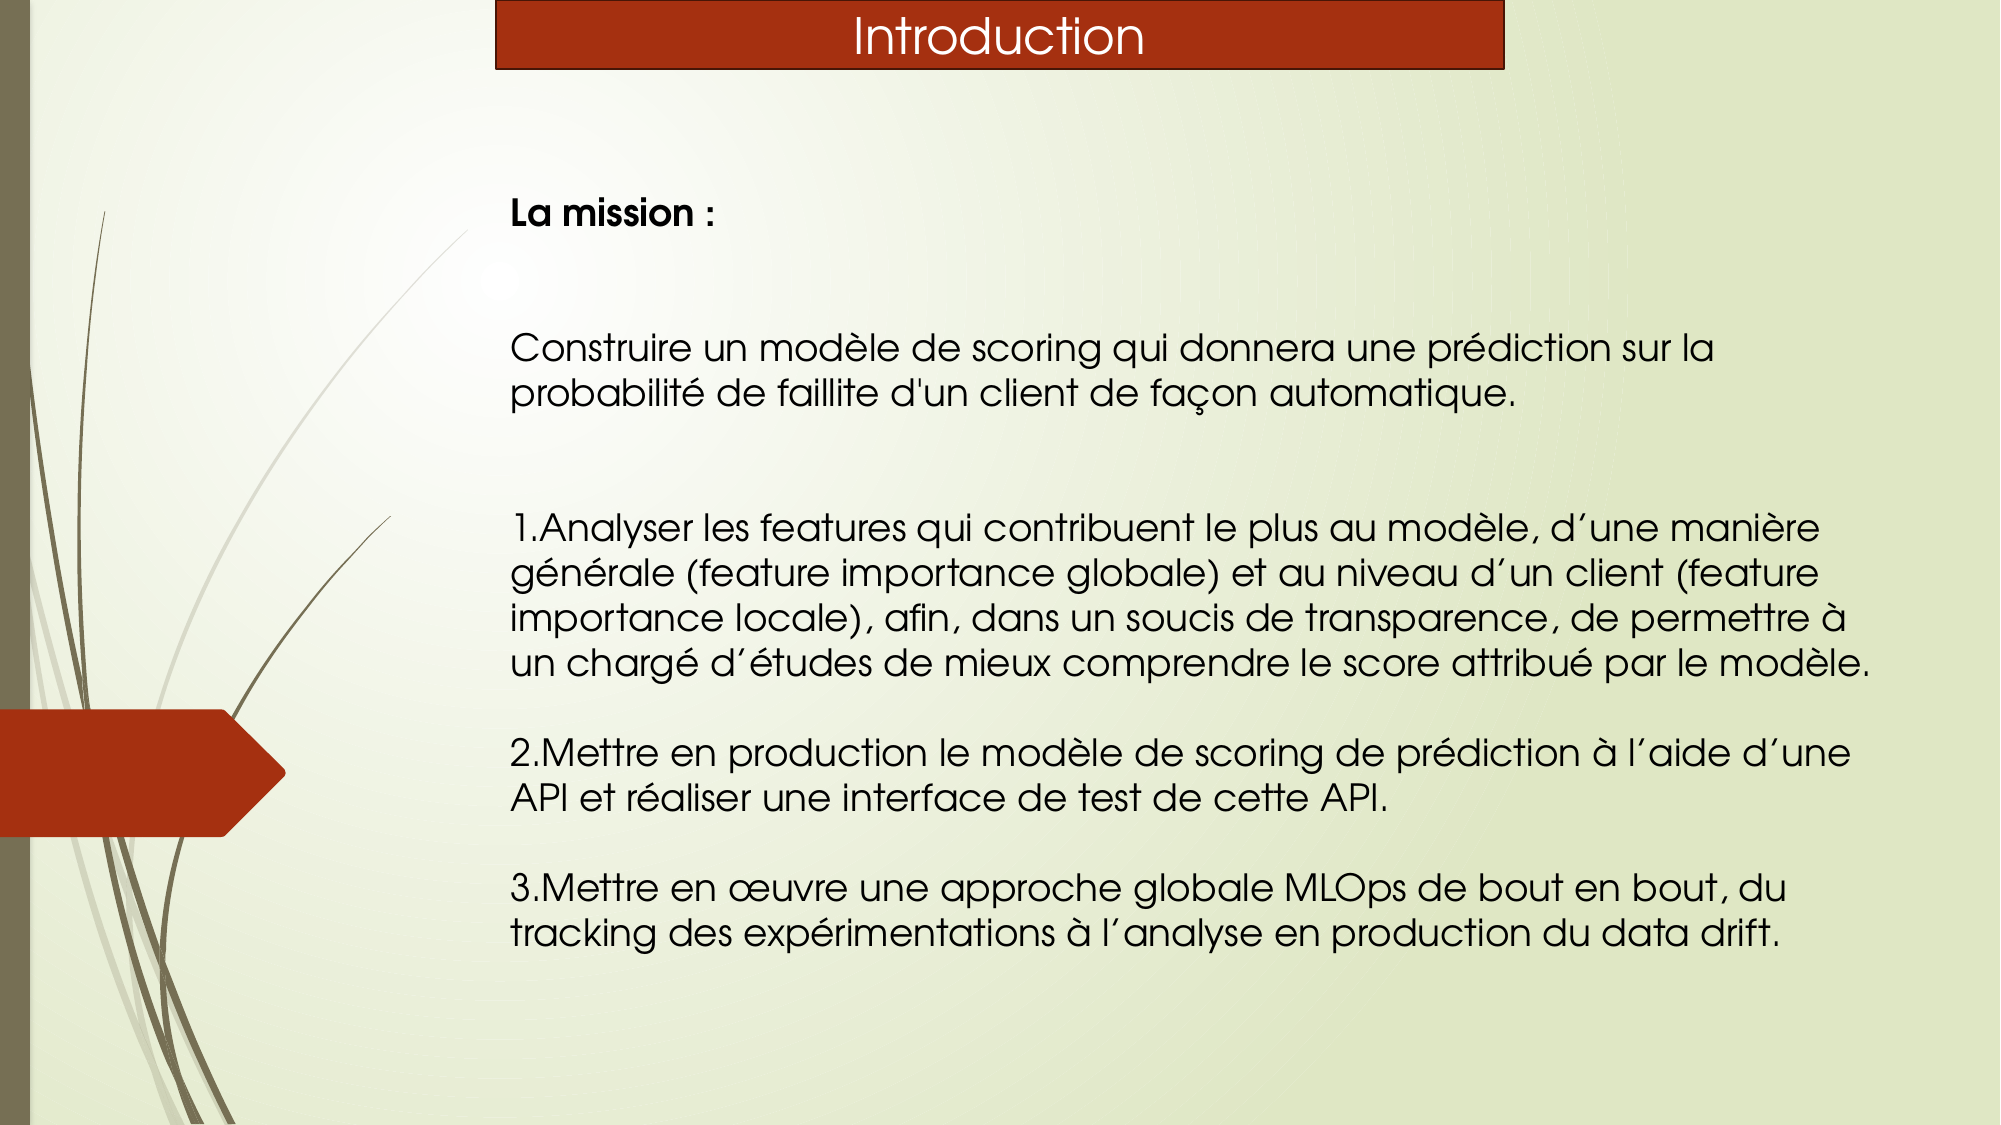

Introduction
La mission :

Construire un modèle de scoring qui donnera une prédiction sur la probabilité de faillite d'un client de façon automatique.

Analyser les features qui contribuent le plus au modèle, d’une manière générale (feature importance globale) et au niveau d’un client (feature importance locale), afin, dans un soucis de transparence, de permettre à un chargé d’études de mieux comprendre le score attribué par le modèle.

Mettre en production le modèle de scoring de prédiction à l’aide d’une API et réaliser une interface de test de cette API.

Mettre en œuvre une approche globale MLOps de bout en bout, du tracking des expérimentations à l’analyse en production du data drift.